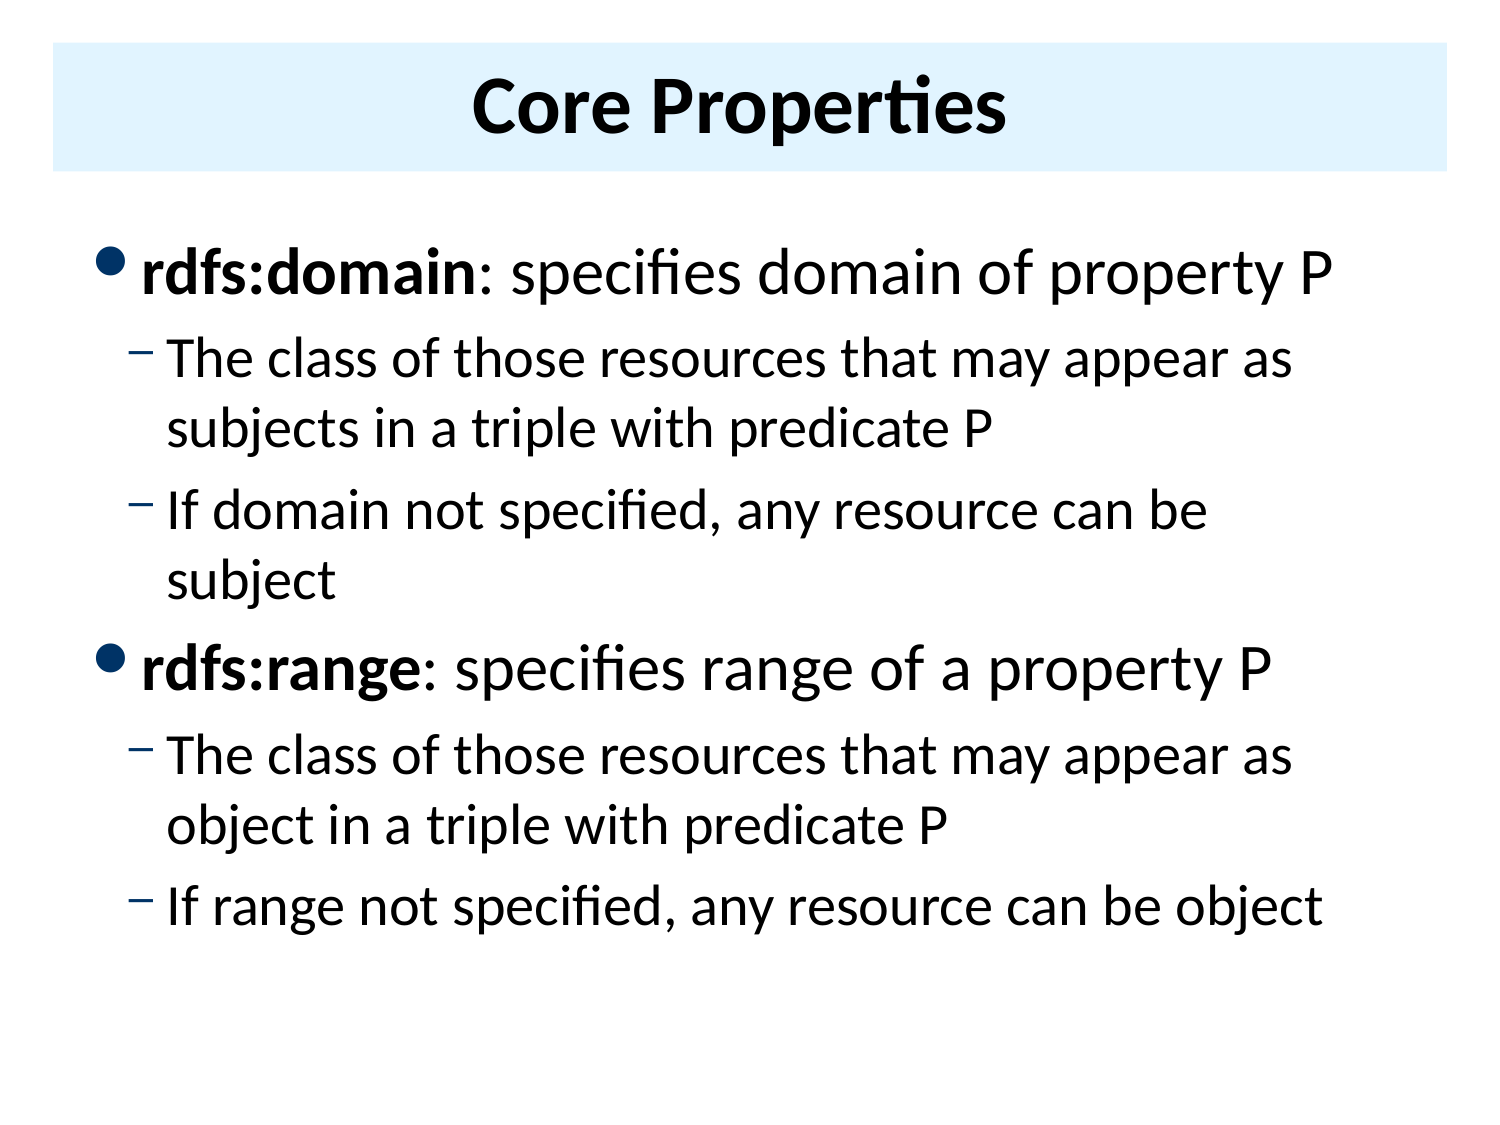

# Core Properties
rdfs:domain: specifies domain of property P
The class of those resources that may appear as subjects in a triple with predicate P
If domain not specified, any resource can be subject
rdfs:range: specifies range of a property P
The class of those resources that may appear as object in a triple with predicate P
If range not specified, any resource can be object